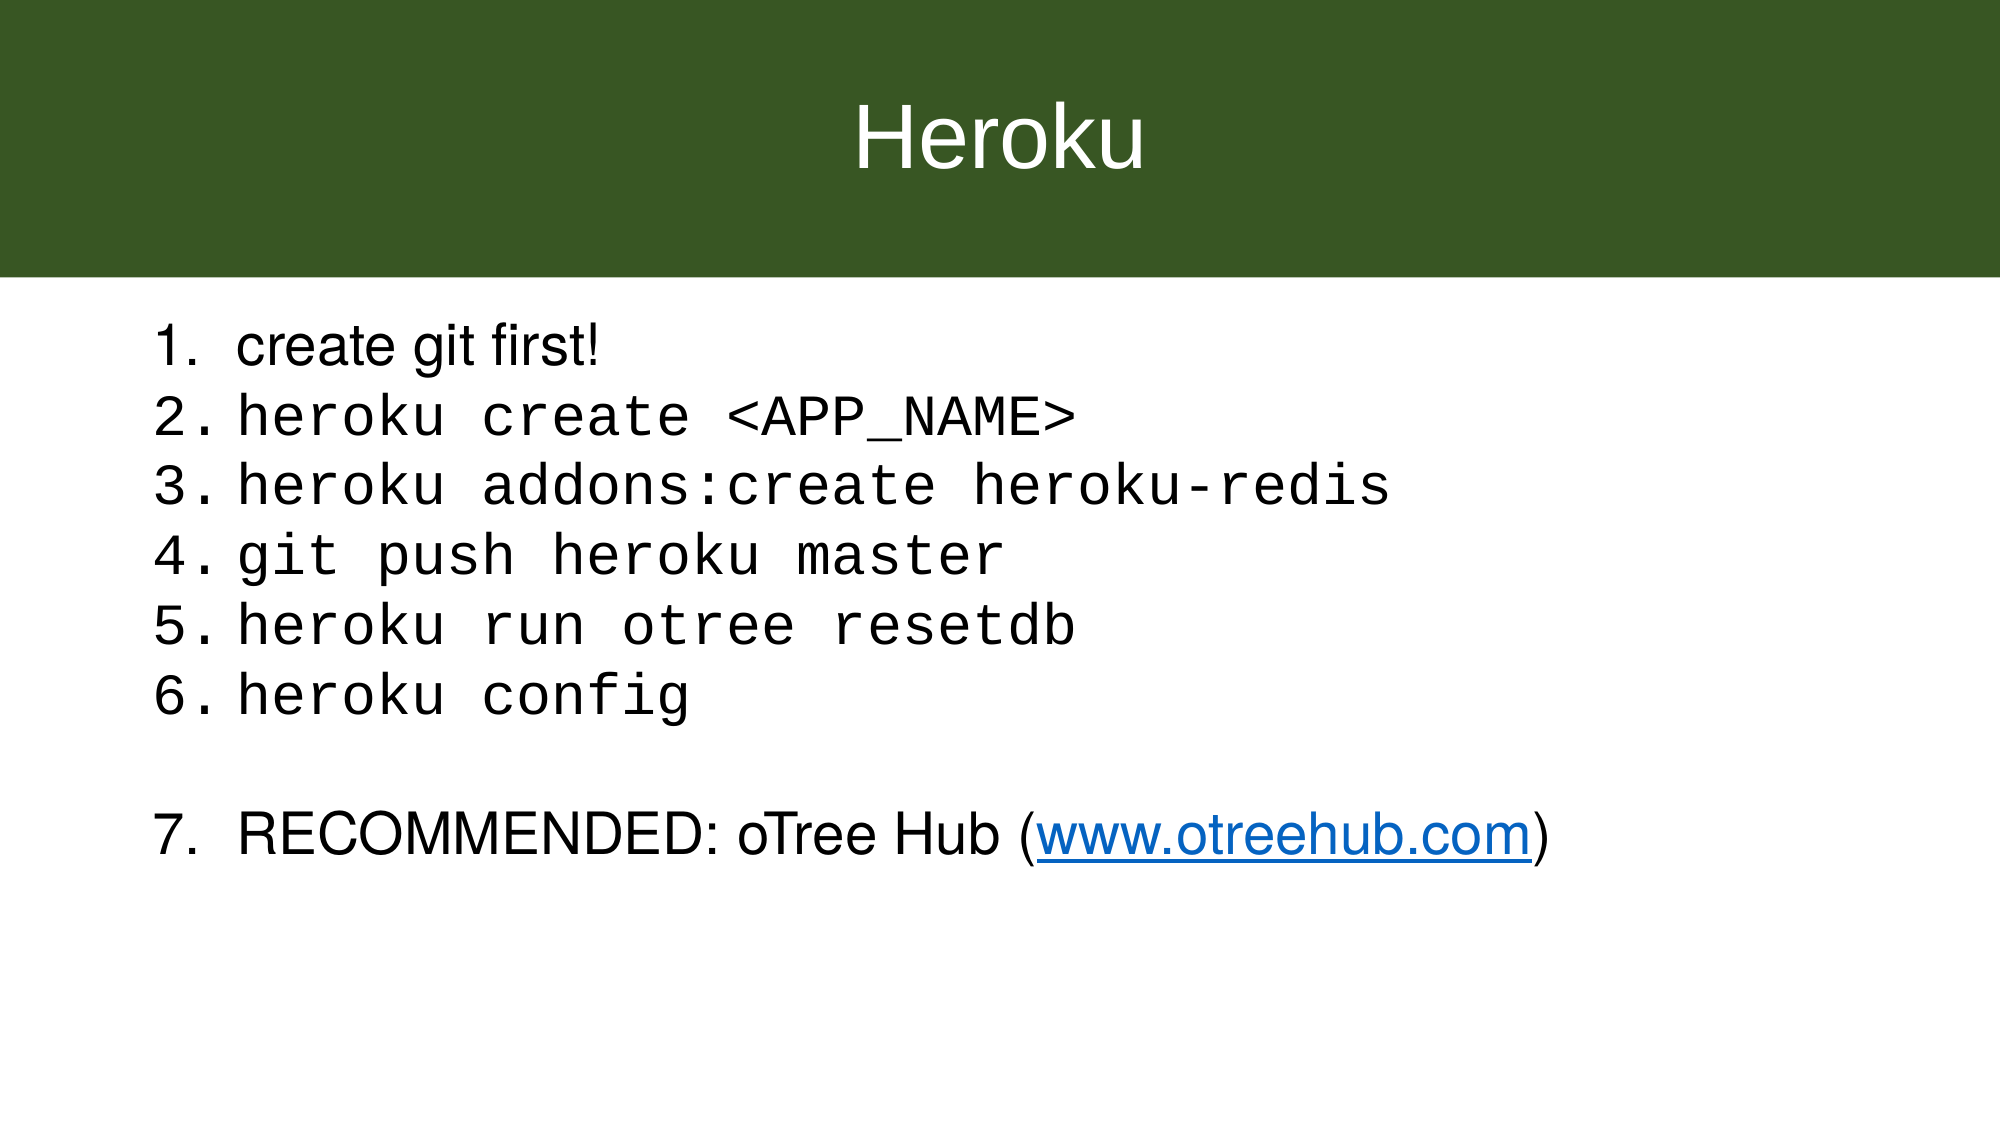

# Heroku
create git first!
heroku create <APP_NAME>
heroku addons:create heroku-redis
git push heroku master
heroku run otree resetdb
heroku config

RECOMMENDED: oTree Hub (www.otreehub.com)